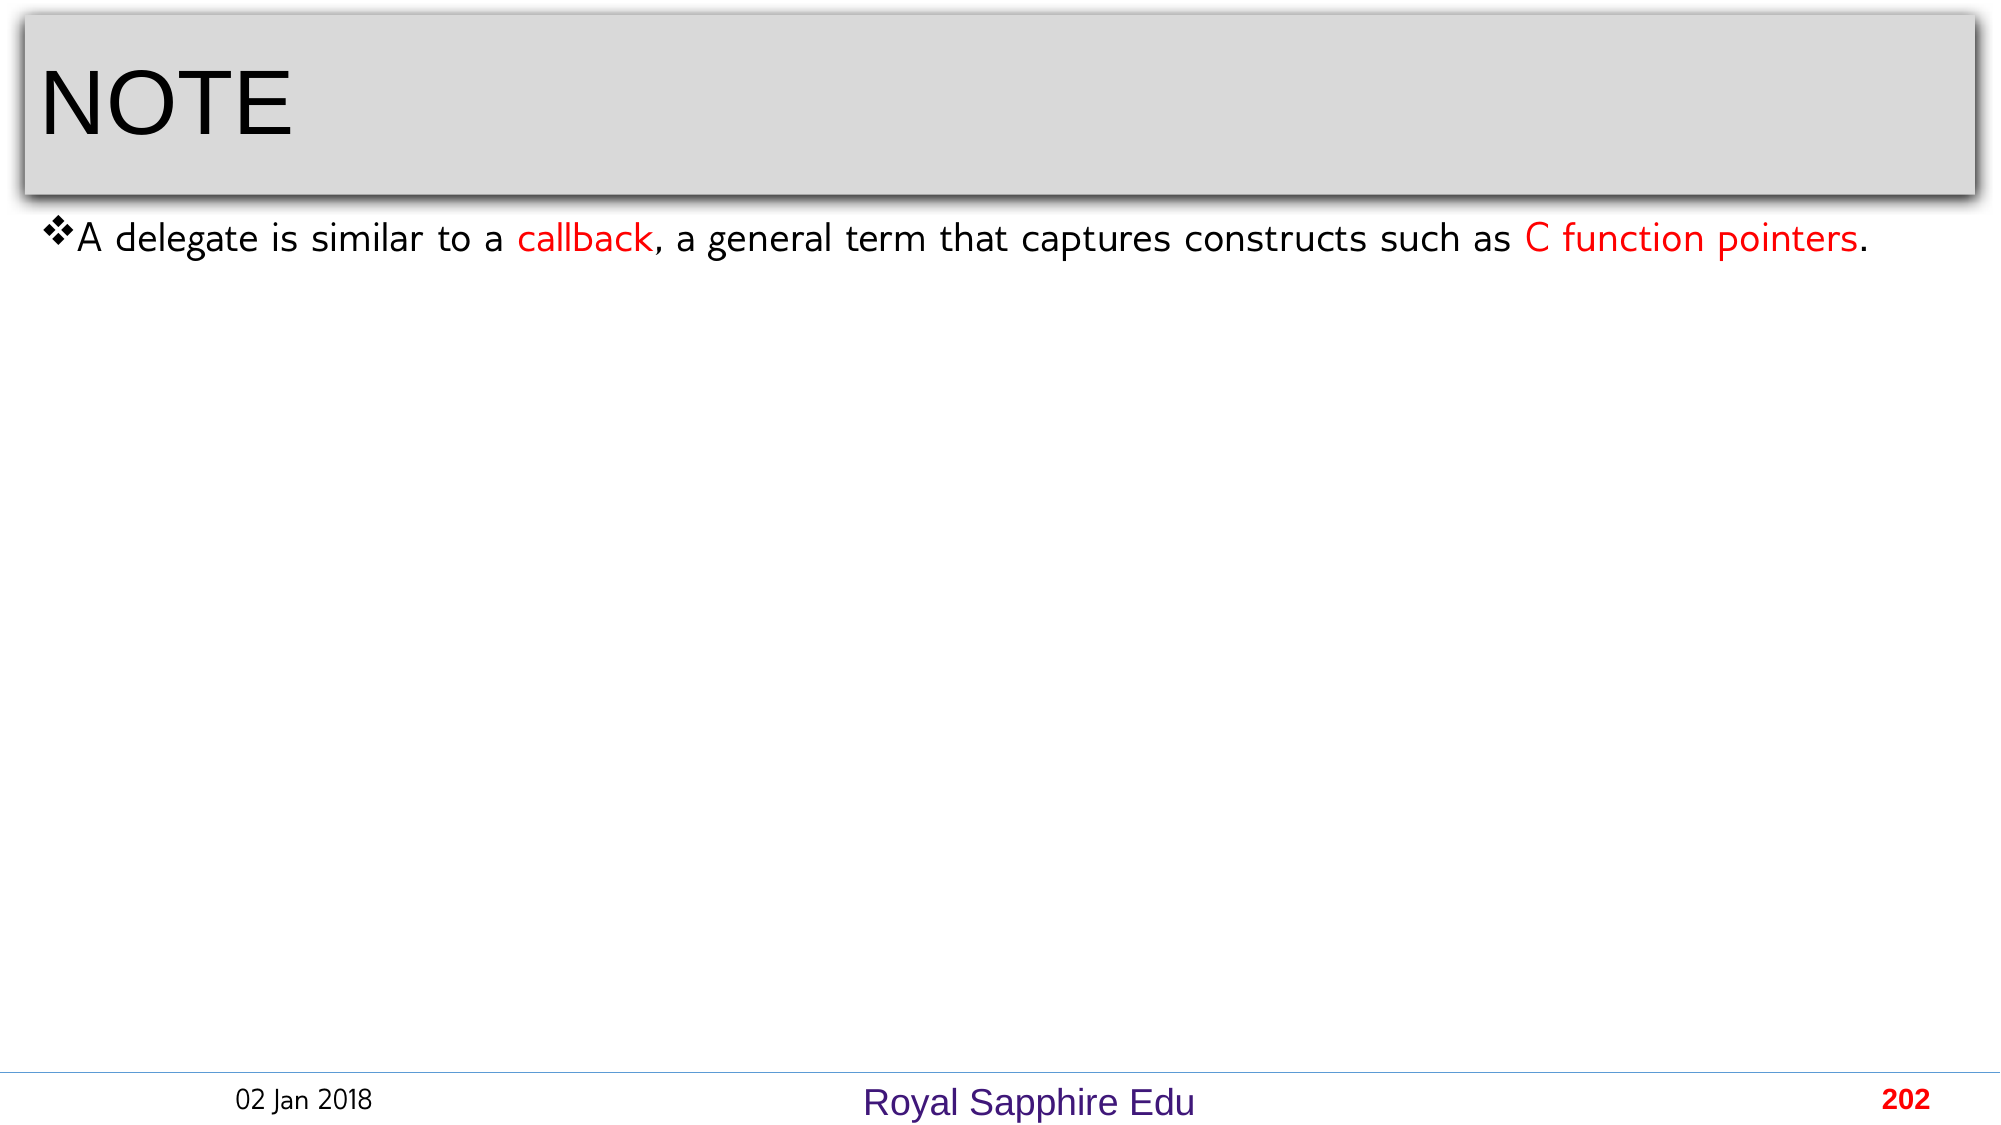

# NOTE
A delegate is similar to a callback, a general term that captures constructs such as C function pointers.
02 Jan 2018
202